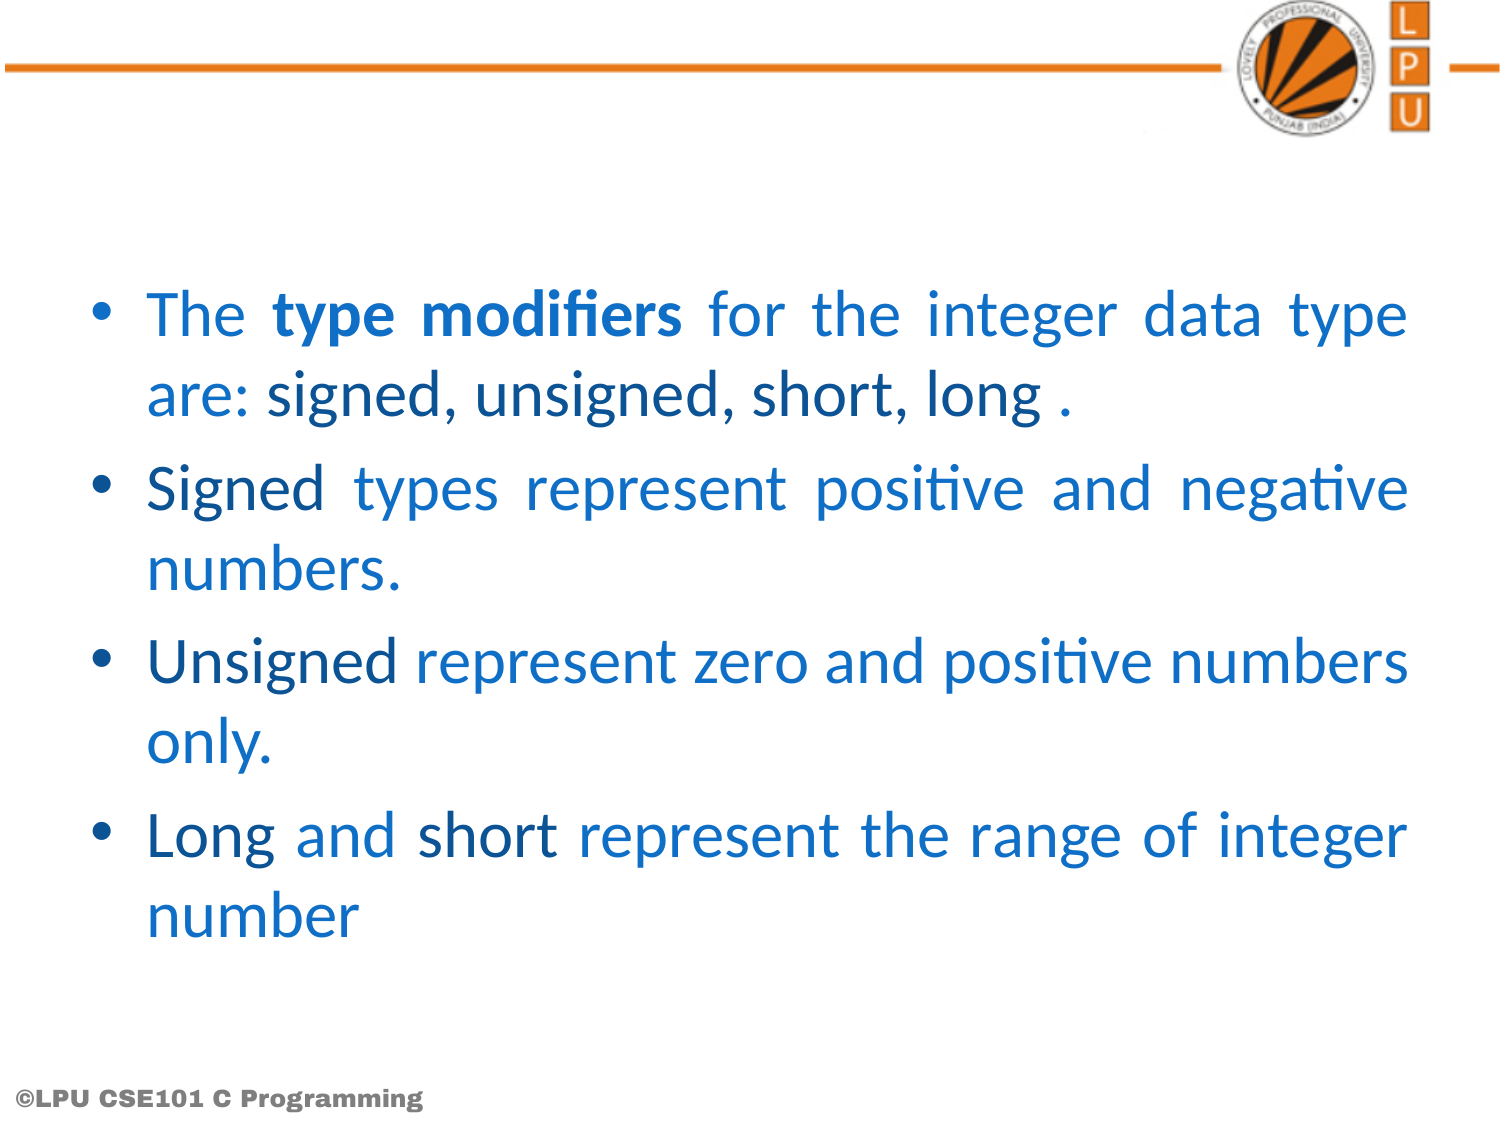

#
The type modifiers for the integer data type are: signed, unsigned, short, long .
Signed types represent positive and negative numbers.
Unsigned represent zero and positive numbers only.
Long and short represent the range of integer number